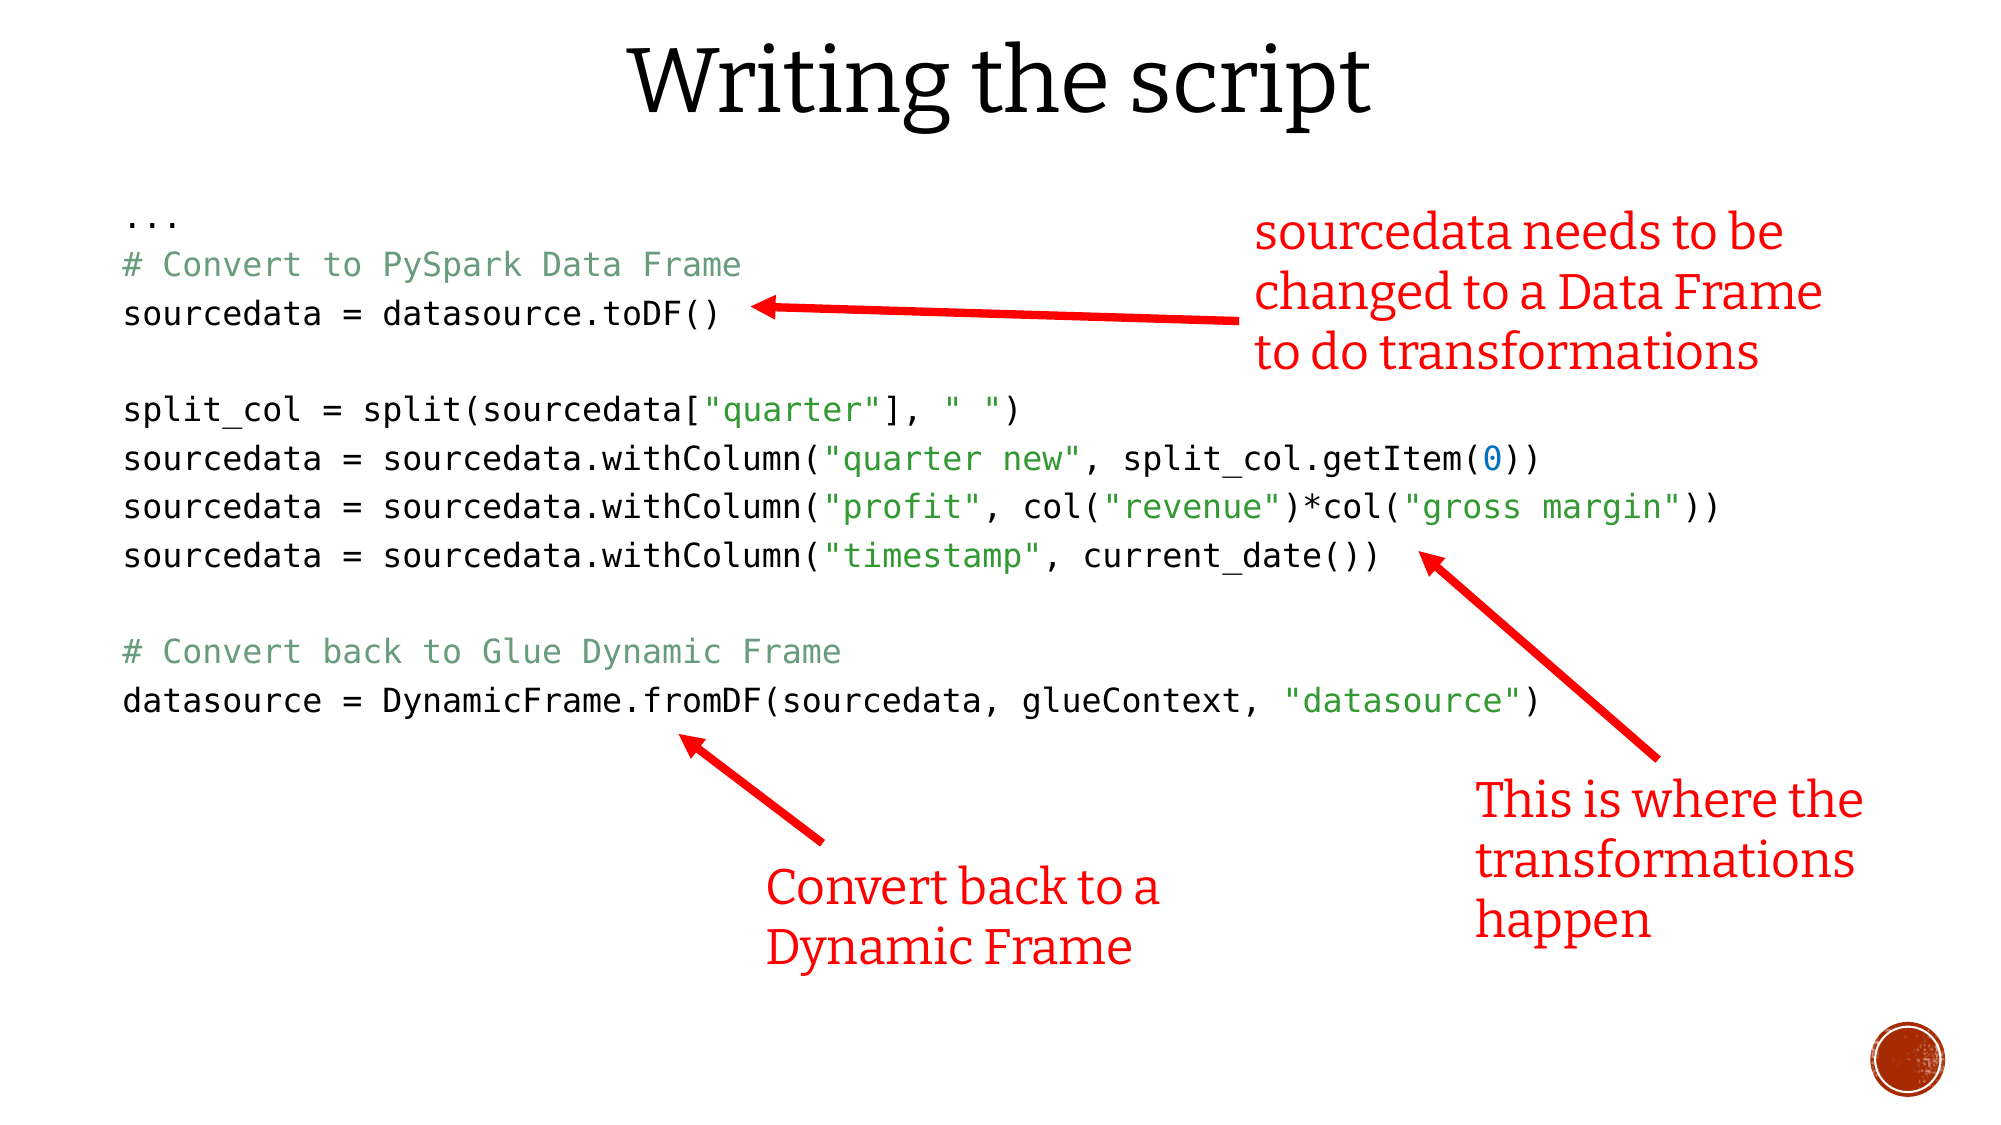

Writing the script
...
# Convert to PySpark Data Frame
sourcedata = datasource.toDF()

split_col = split(sourcedata["quarter"], " ")
sourcedata = sourcedata.withColumn("quarter new", split_col.getItem(0))
sourcedata = sourcedata.withColumn("profit", col("revenue")*col("gross margin"))
sourcedata = sourcedata.withColumn("timestamp", current_date())

# Convert back to Glue Dynamic Frame
datasource = DynamicFrame.fromDF(sourcedata, glueContext, "datasource")

sourcedata needs to be changed to a Data Frame to do transformations
This is where the transformations happen
Convert back to a Dynamic Frame